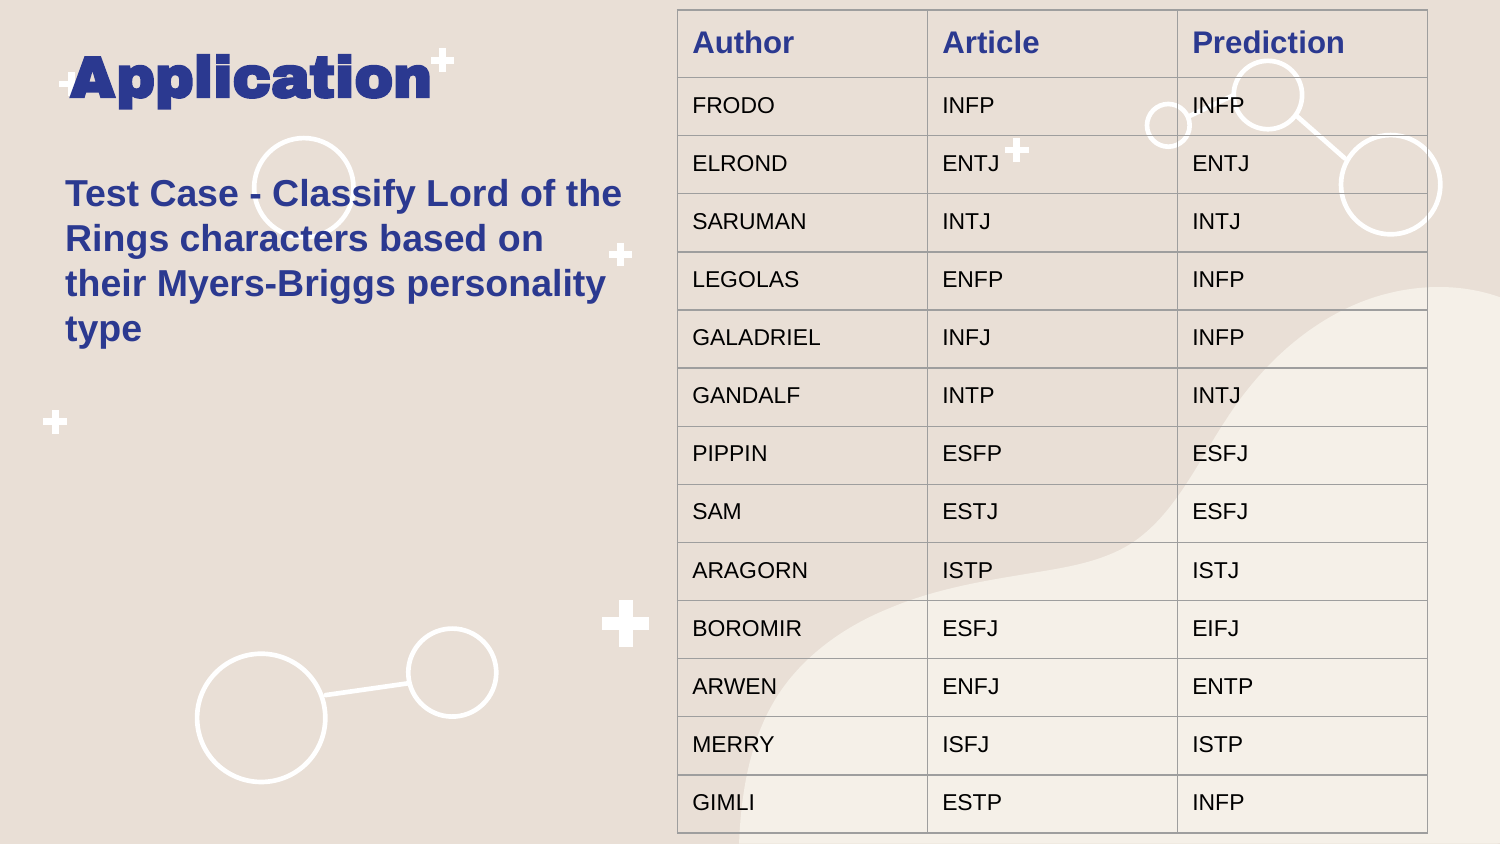

# Application
| Author | Article | Prediction |
| --- | --- | --- |
| FRODO | INFP | INFP |
| ELROND | ENTJ | ENTJ |
| SARUMAN | INTJ | INTJ |
| LEGOLAS | ENFP | INFP |
| GALADRIEL | INFJ | INFP |
| GANDALF | INTP | INTJ |
| PIPPIN | ESFP | ESFJ |
| SAM | ESTJ | ESFJ |
| ARAGORN | ISTP | ISTJ |
| BOROMIR | ESFJ | EIFJ |
| ARWEN | ENFJ | ENTP |
| MERRY | ISFJ | ISTP |
| GIMLI | ESTP | INFP |
Test Case - Classify Lord of the Rings characters based on their Myers-Briggs personality type